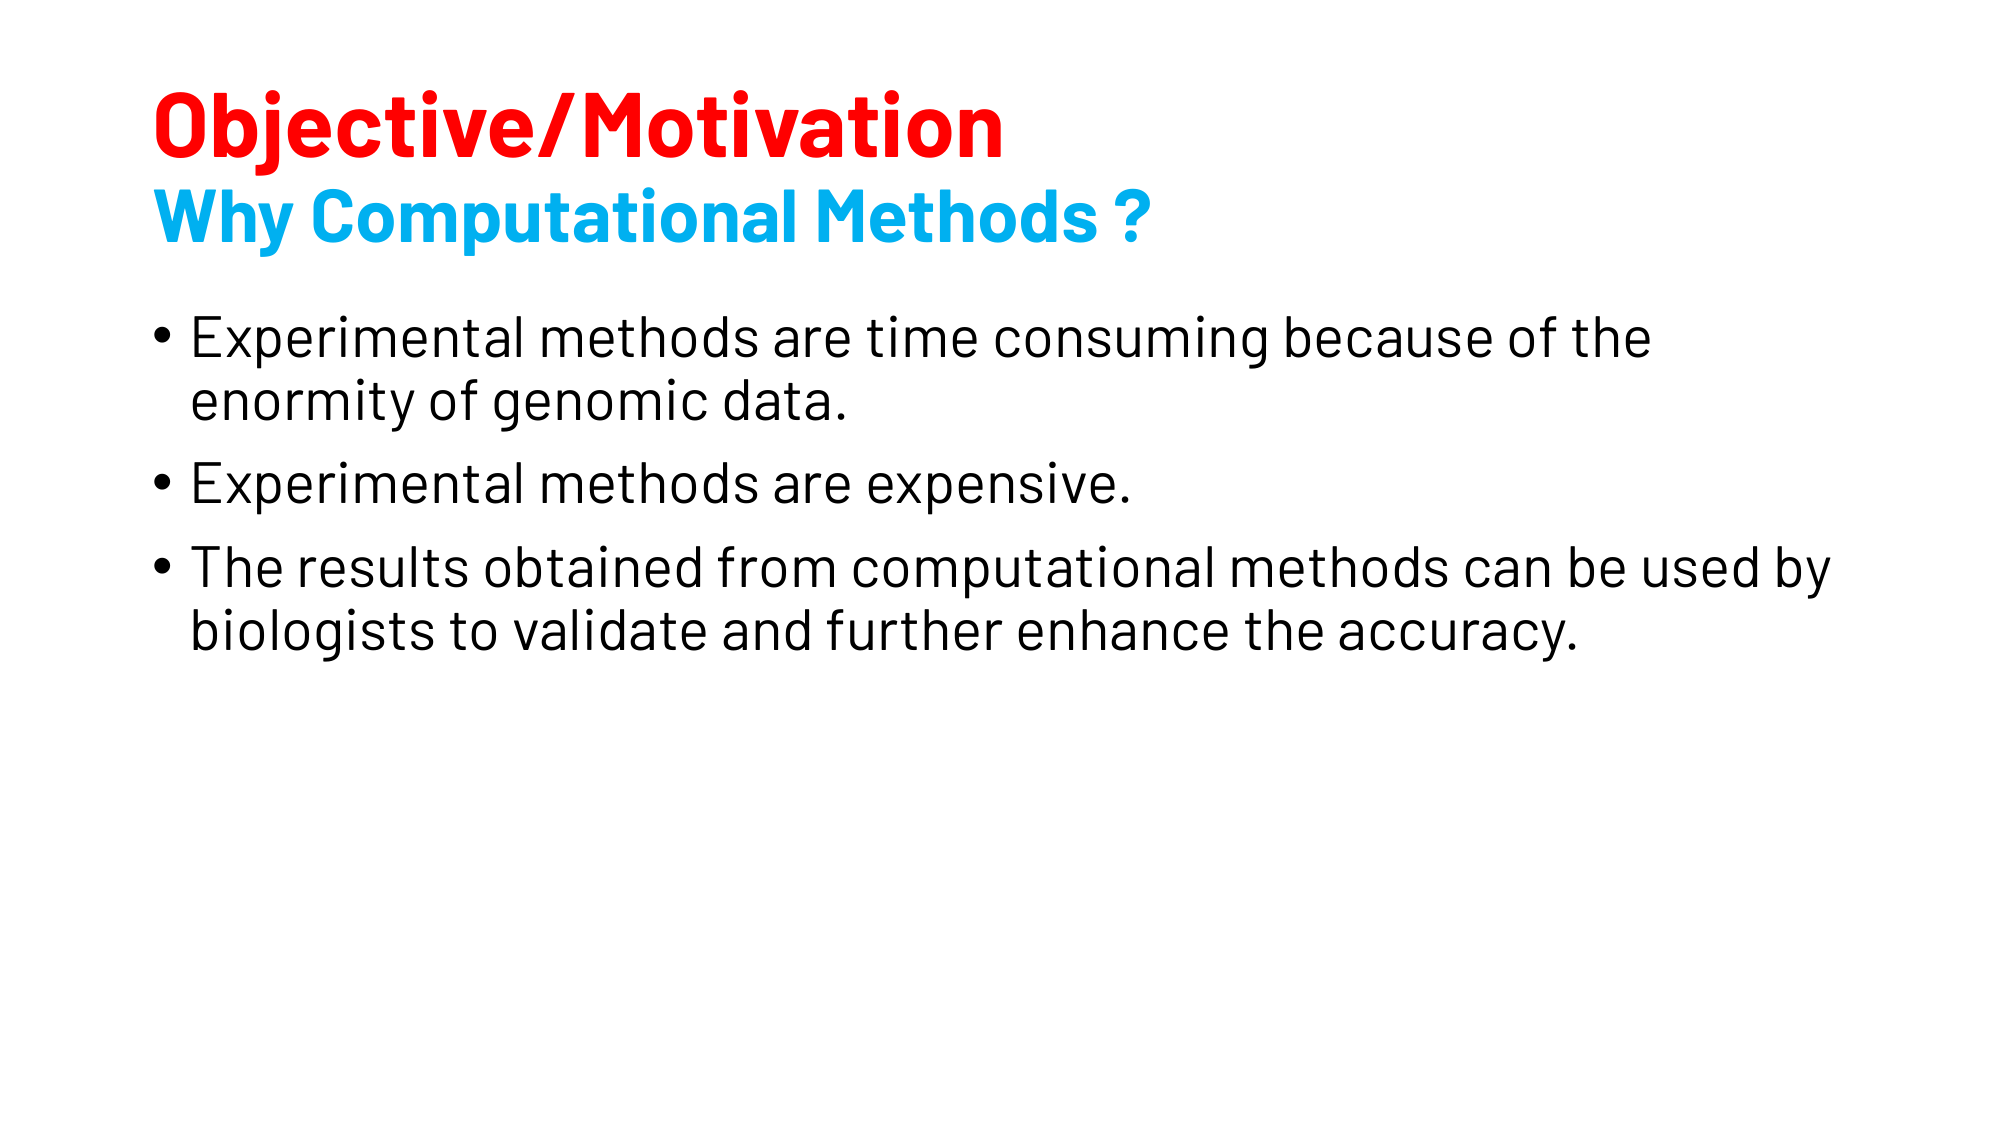

# Objective/Motivation Why Computational Methods ?
Experimental methods are time consuming because of the enormity of genomic data.
Experimental methods are expensive.
The results obtained from computational methods can be used by biologists to validate and further enhance the accuracy.